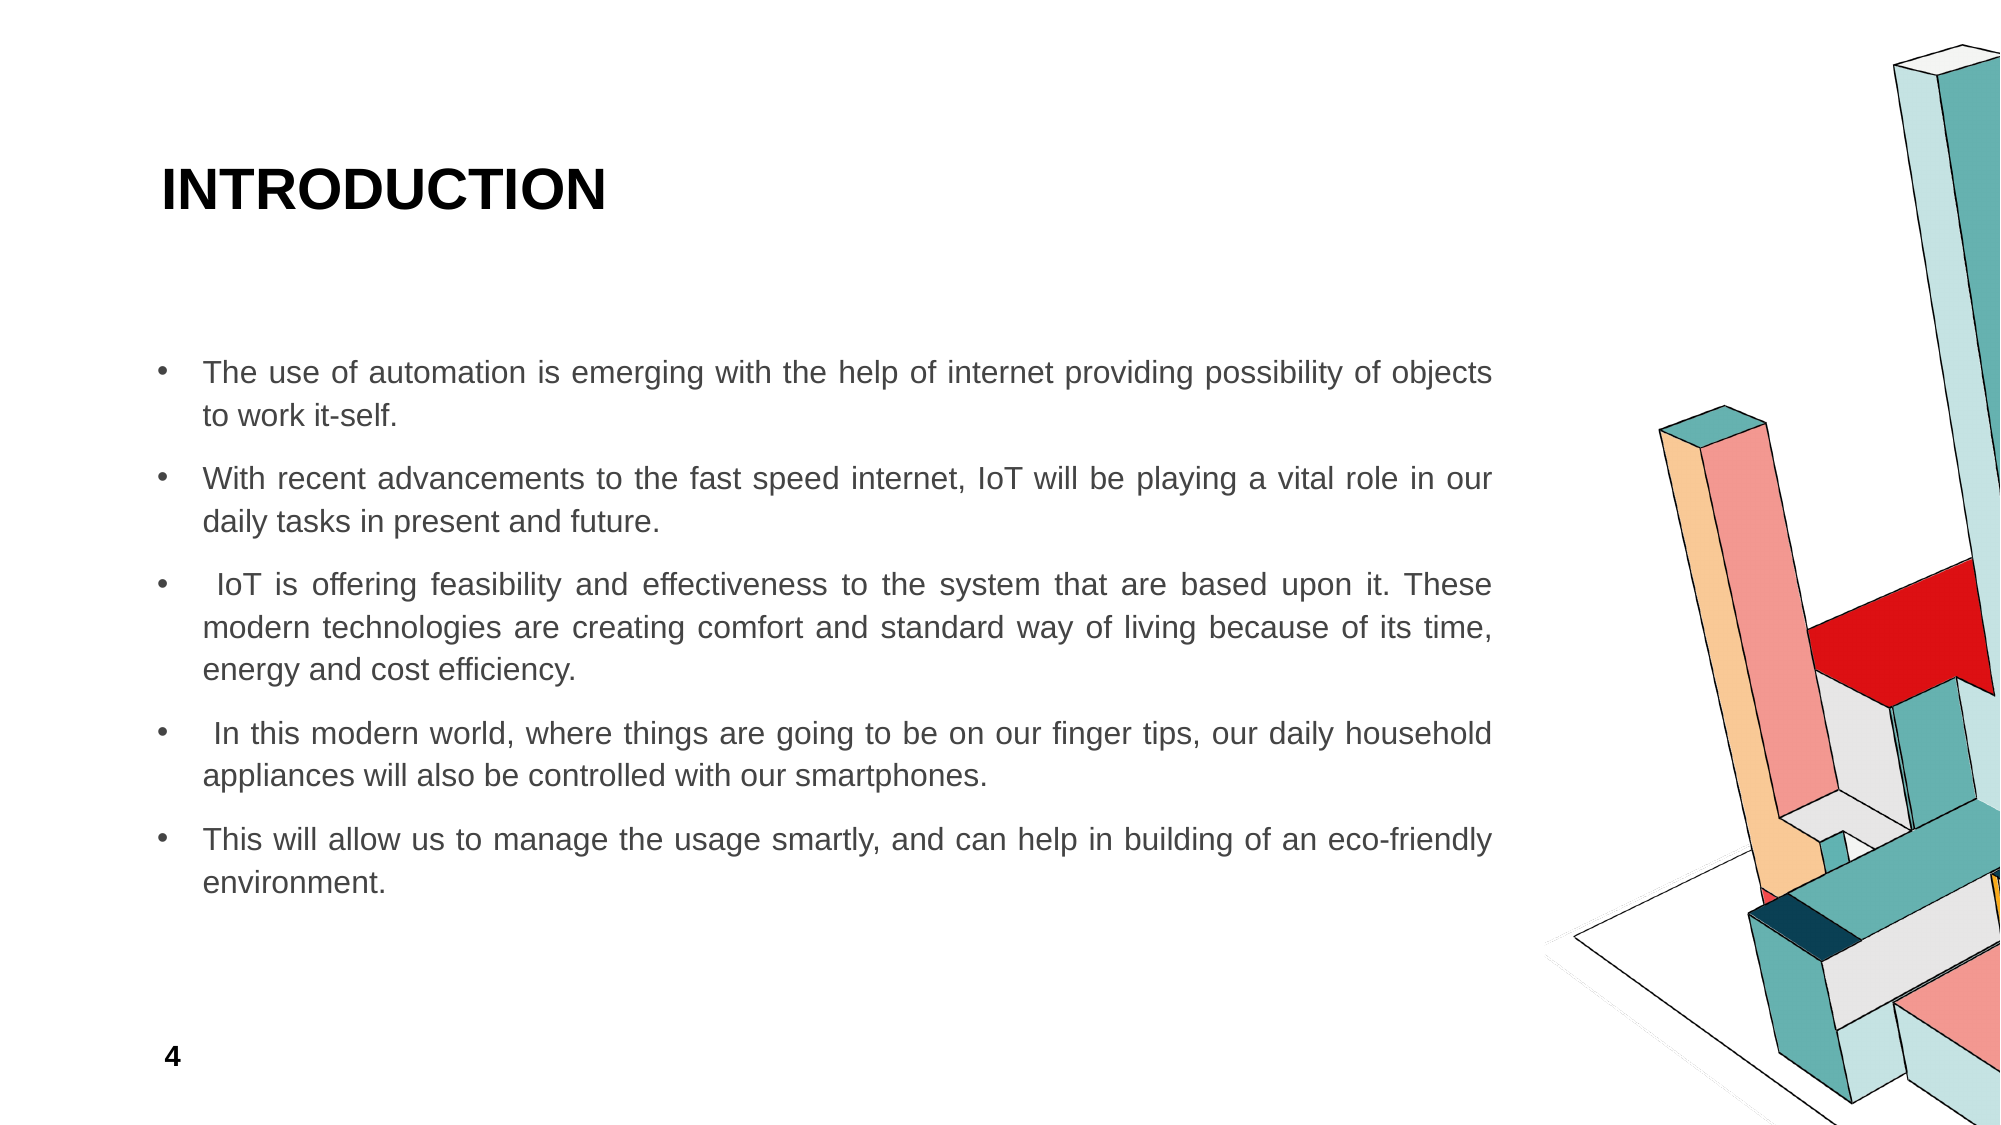

# INTRODUCTION
The use of automation is emerging with the help of internet providing possibility of objects to work it-self.
With recent advancements to the fast speed internet, IoT will be playing a vital role in our daily tasks in present and future.
 IoT is offering feasibility and effectiveness to the system that are based upon it. These modern technologies are creating comfort and standard way of living because of its time, energy and cost efficiency.
 In this modern world, where things are going to be on our finger tips, our daily household appliances will also be controlled with our smartphones.
This will allow us to manage the usage smartly, and can help in building of an eco-friendly environment.
4